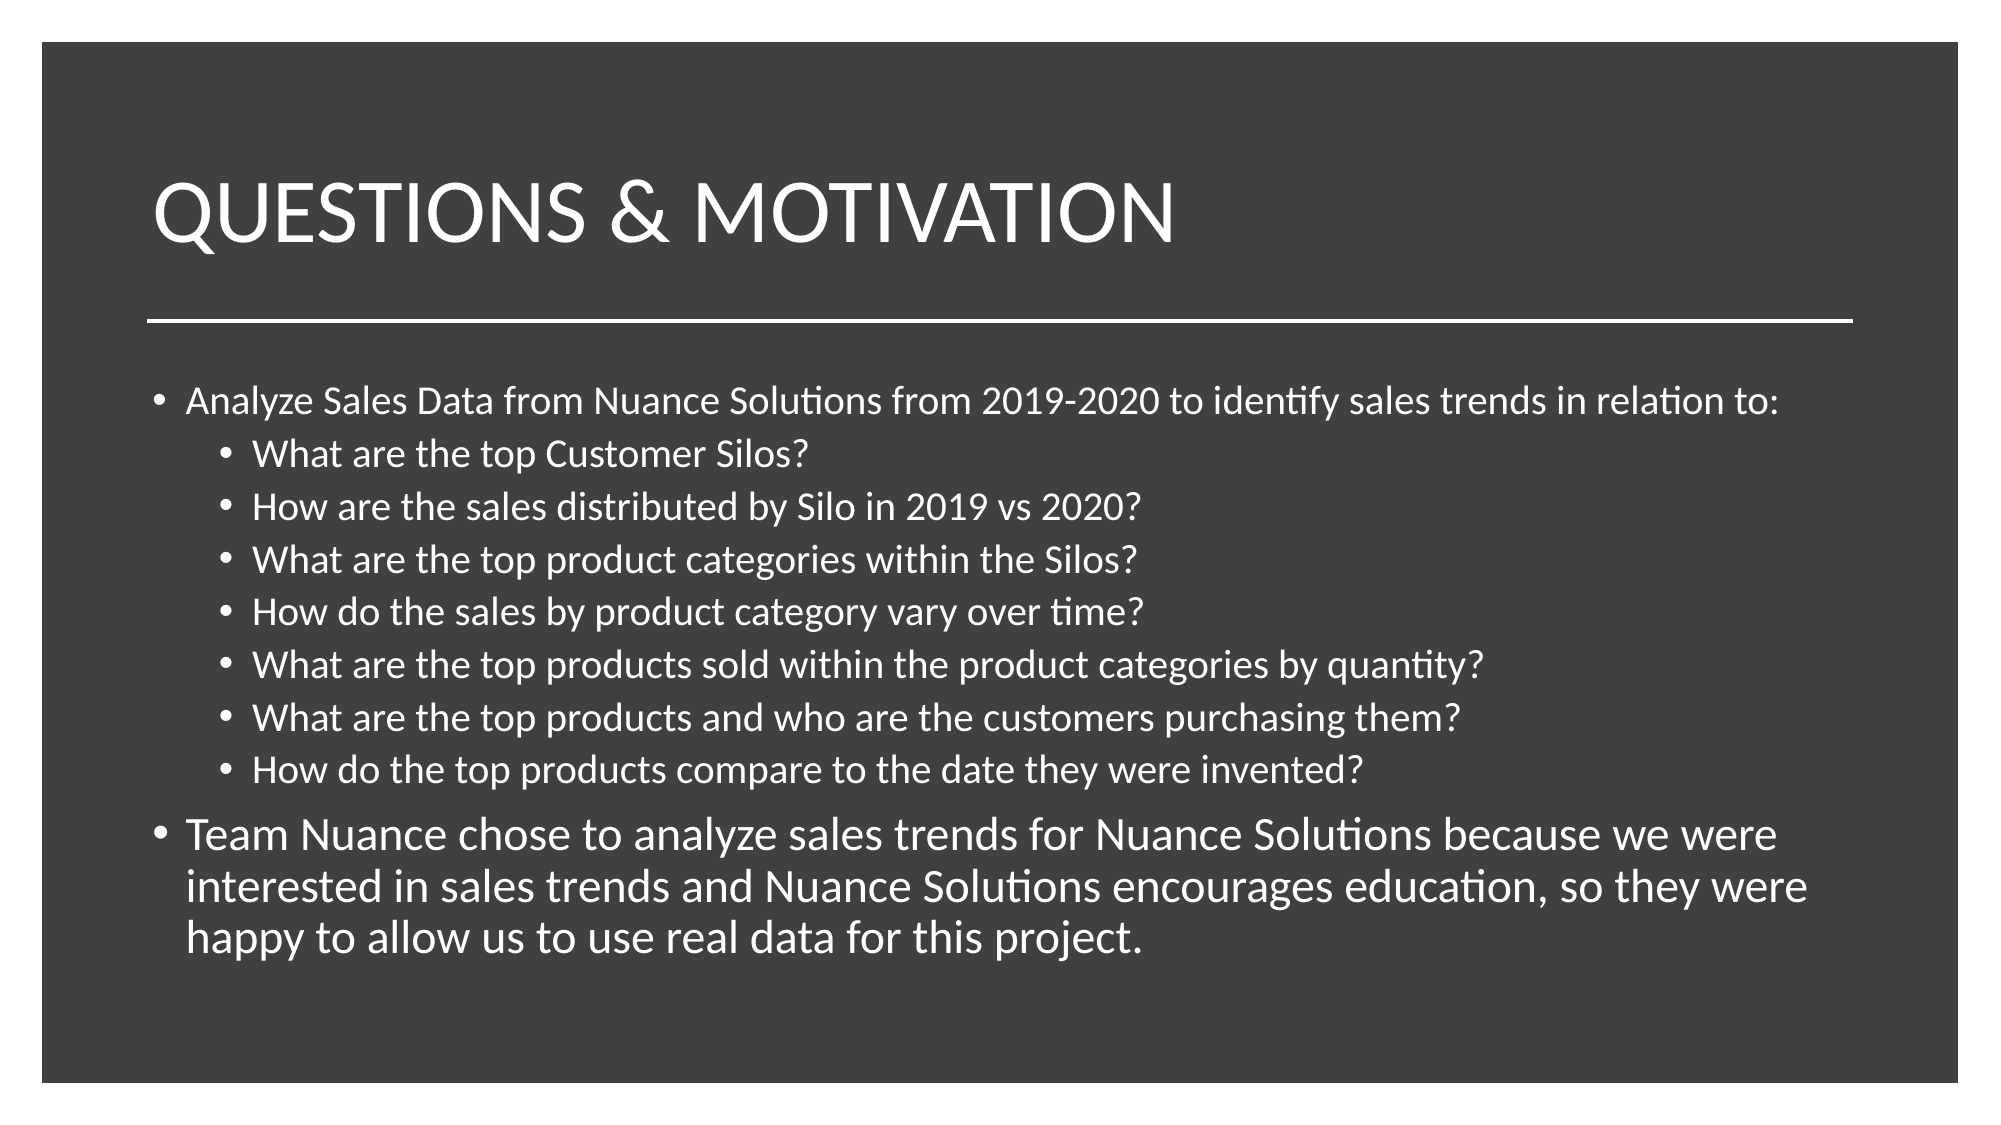

# QUESTIONS & MOTIVATION
Analyze Sales Data from Nuance Solutions from 2019-2020 to identify sales trends in relation to:
What are the top Customer Silos?
How are the sales distributed by Silo in 2019 vs 2020?
What are the top product categories within the Silos?
How do the sales by product category vary over time?
What are the top products sold within the product categories by quantity?
What are the top products and who are the customers purchasing them?
How do the top products compare to the date they were invented?
Team Nuance chose to analyze sales trends for Nuance Solutions because we were interested in sales trends and Nuance Solutions encourages education, so they were happy to allow us to use real data for this project.